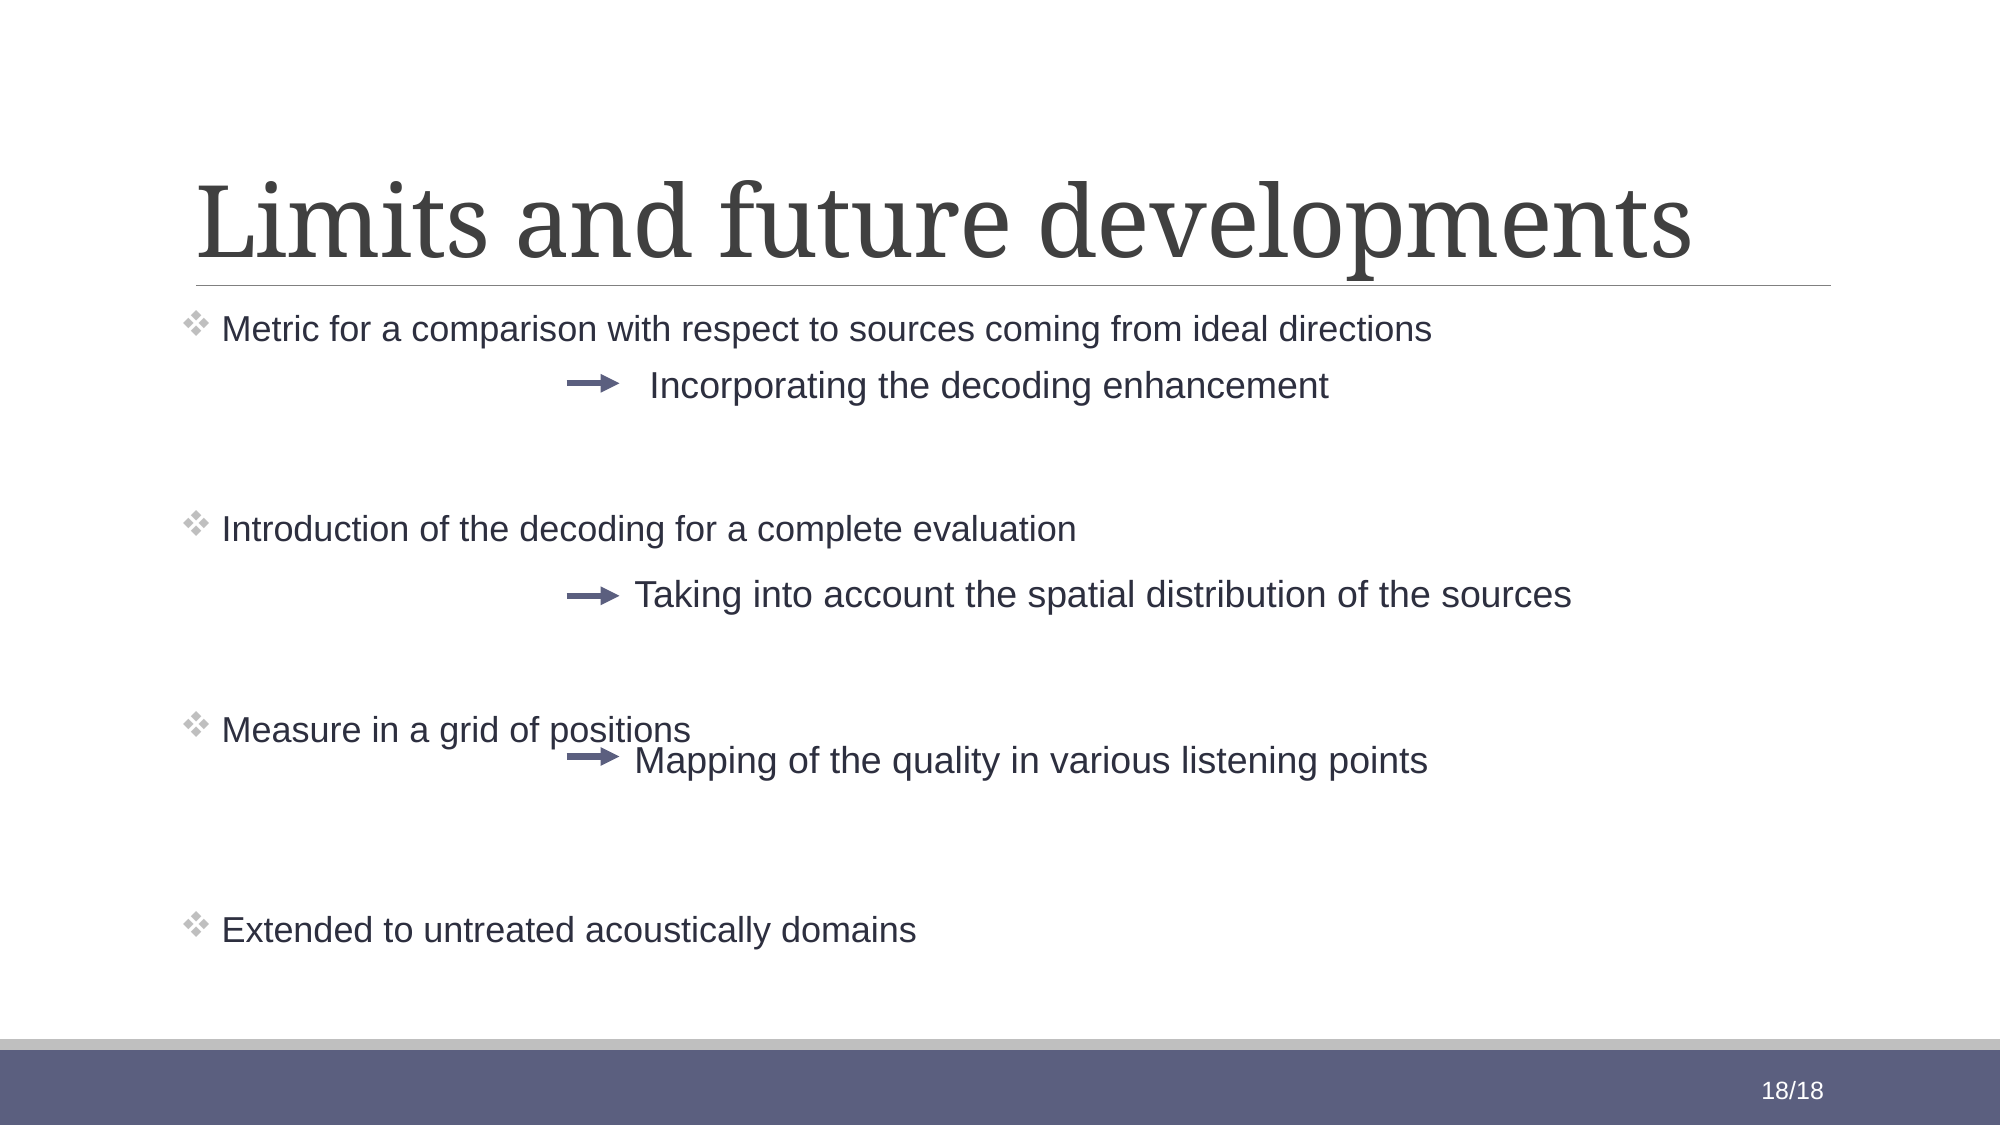

# Limits and future developments
 Metric for a comparison with respect to sources coming from ideal directions

 Introduction of the decoding for a complete evaluation

 Measure in a grid of positions

 Extended to untreated acoustically domains

Incorporating the decoding enhancement

Taking into account the spatial distribution of the sources

Mapping of the quality in various listening points

18/18